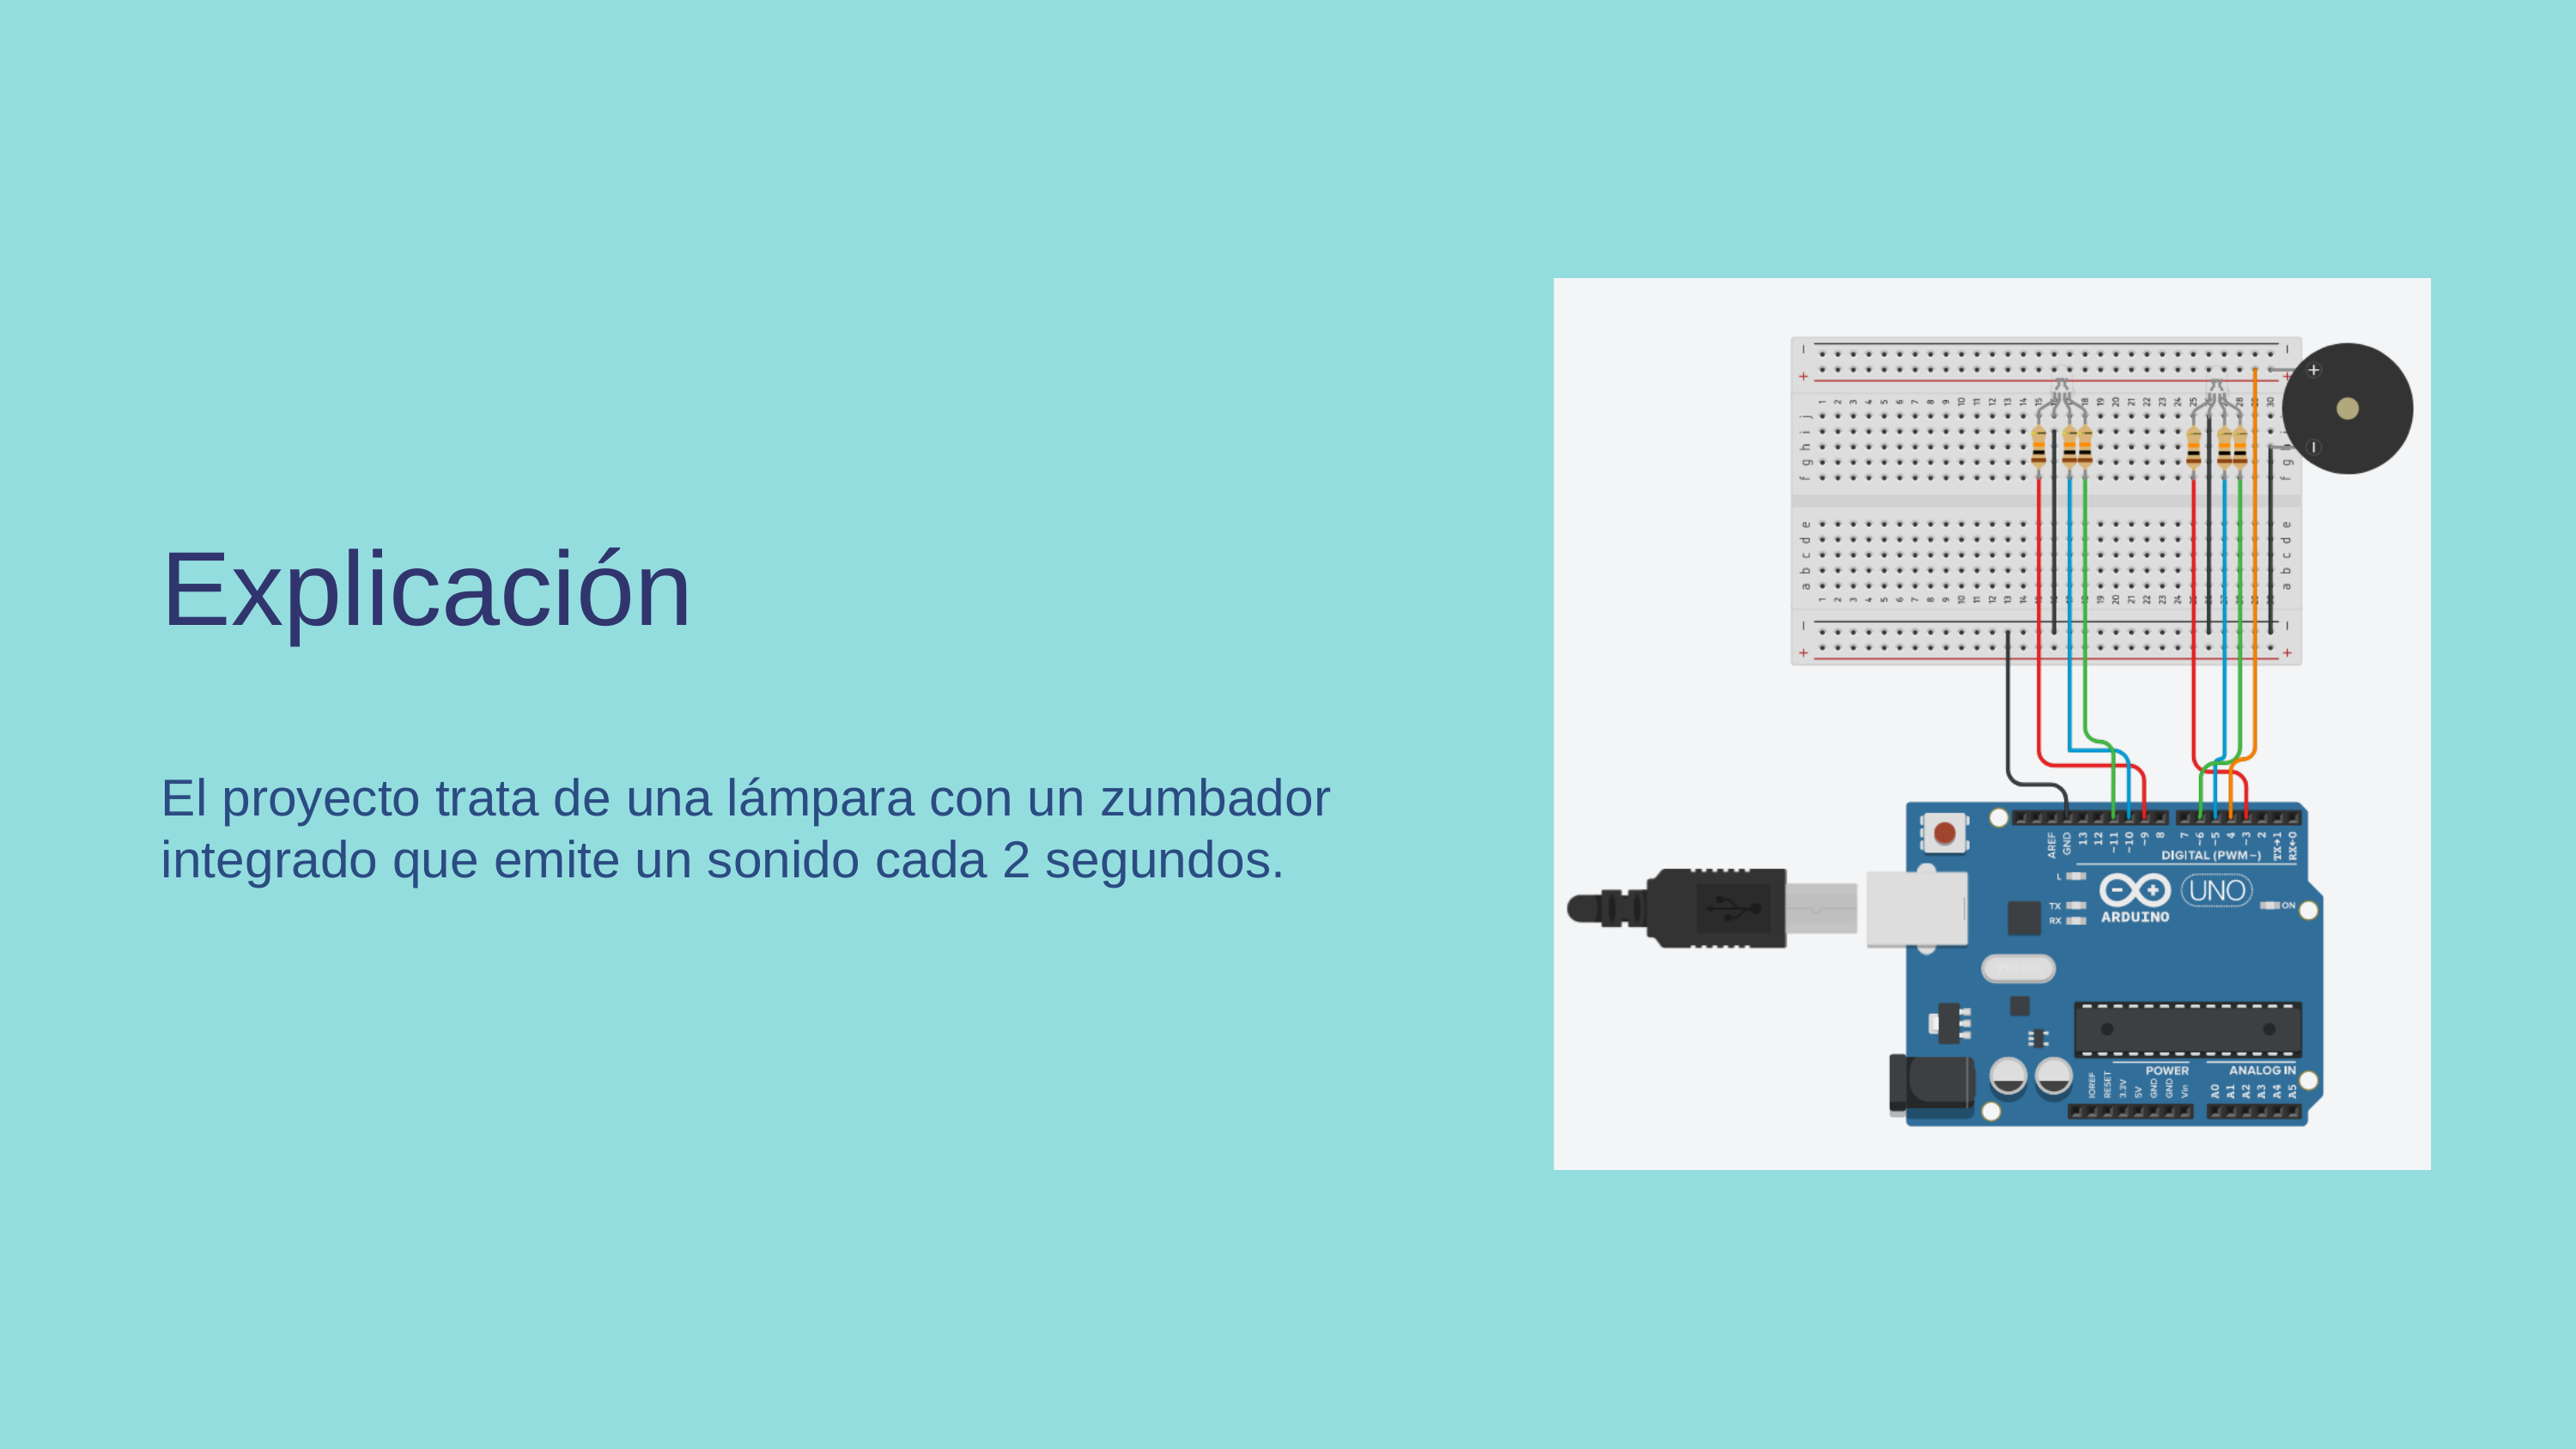

Explicación
El proyecto trata de una lámpara con un zumbador integrado que emite un sonido cada 2 segundos.